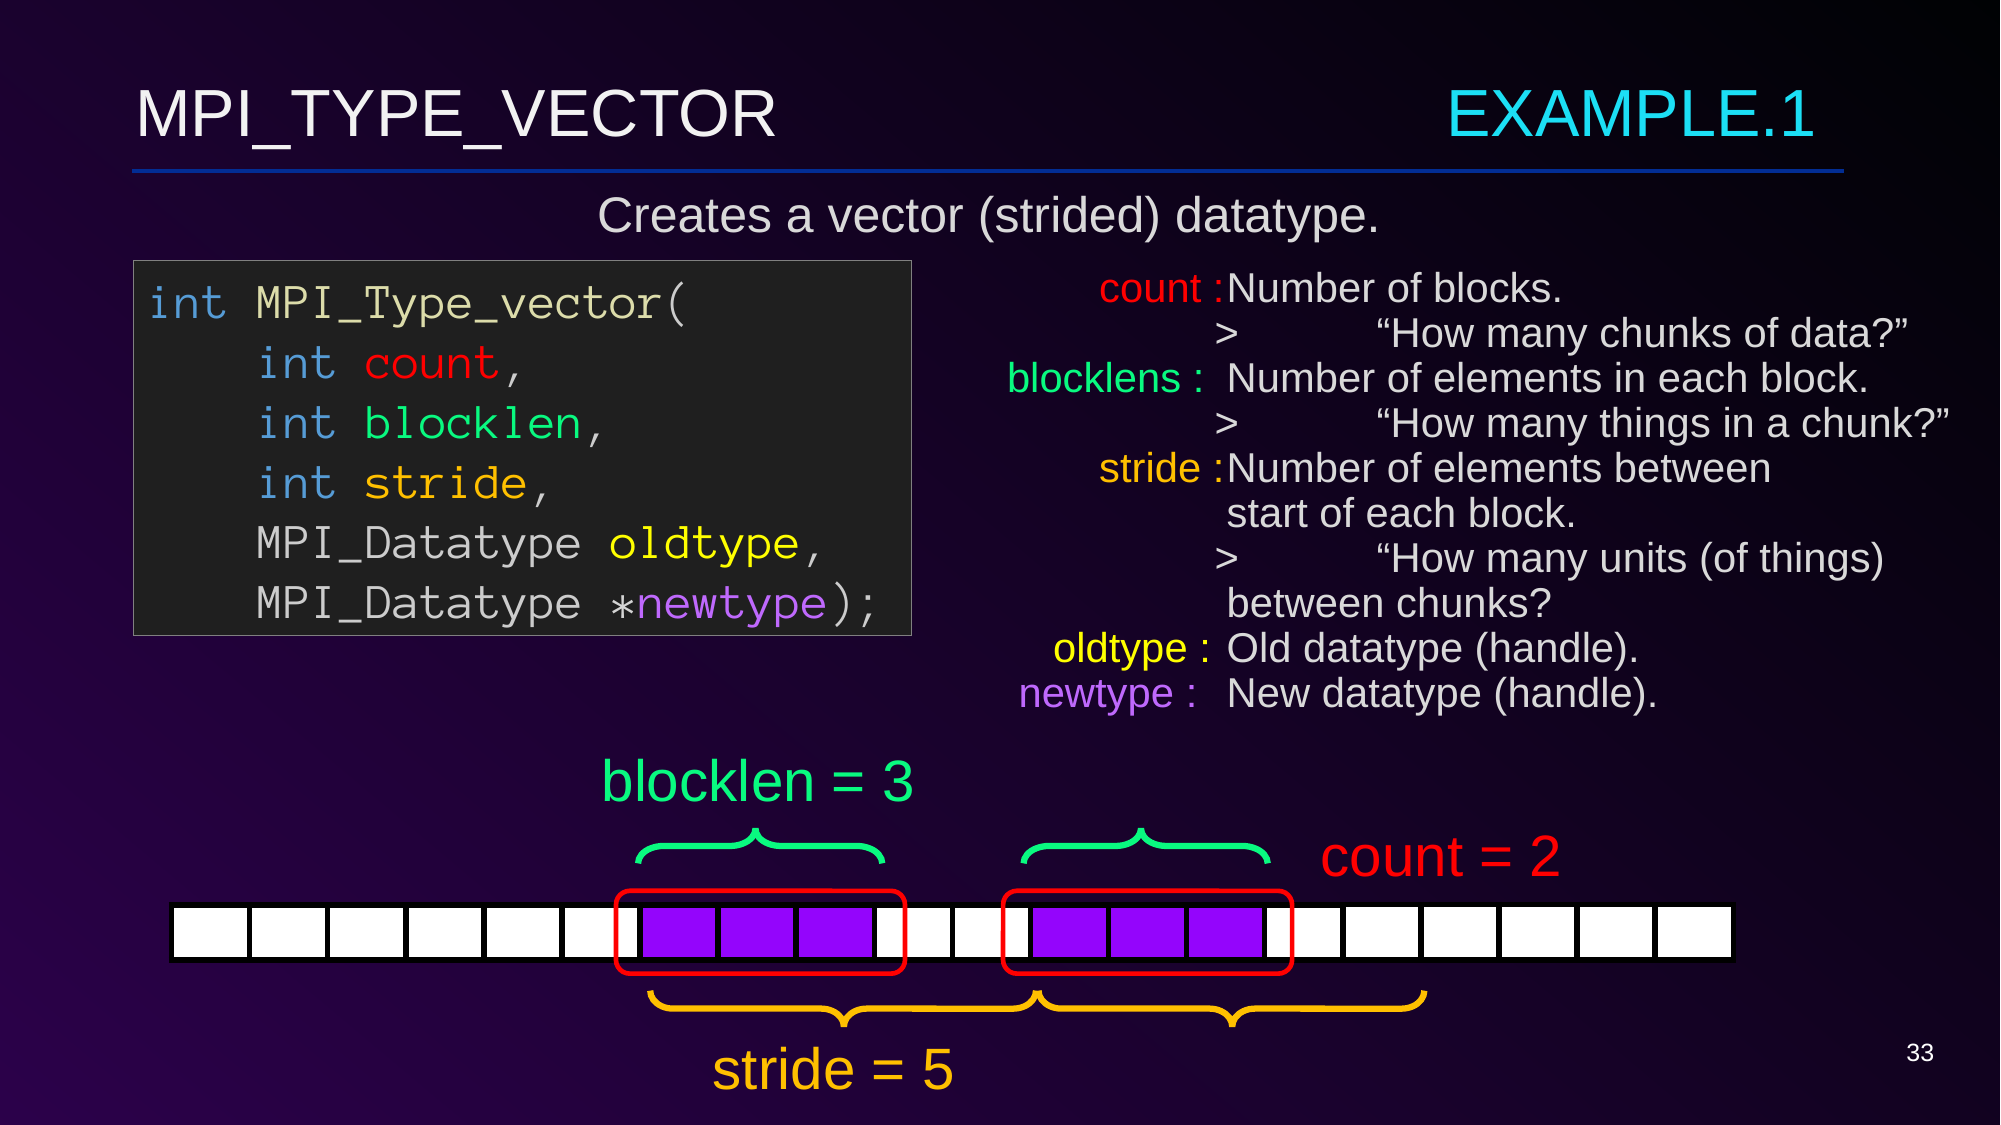

# MPI_Type_vector 				      Example.1

Creates a vector (strided) datatype.
               count :	Number of blocks.
	            >	“How many chunks of data?”
       blocklens : 	Number of elements in each block.
 	            >	“How many things in a chunk?”
               stride :	Number of elements between
 		start of each block.
	            >	“How many units (of things)
		between chunks?
           oldtype : 	Old datatype (handle).
        newtype :	New datatype (handle).
int MPI_Type_vector(
    int count,
    int blocklen,
    int stride,
    MPI_Datatype oldtype,
    MPI_Datatype *newtype);
blocklen = 3
count = 2

|  |  |  |  |  |
| --- | --- | --- | --- | --- |
|  |  |  |  |  |
| --- | --- | --- | --- | --- |
|  |  |  |  |  |
| --- | --- | --- | --- | --- |
|  |  |  |  |  |
| --- | --- | --- | --- | --- |

33
stride = 5